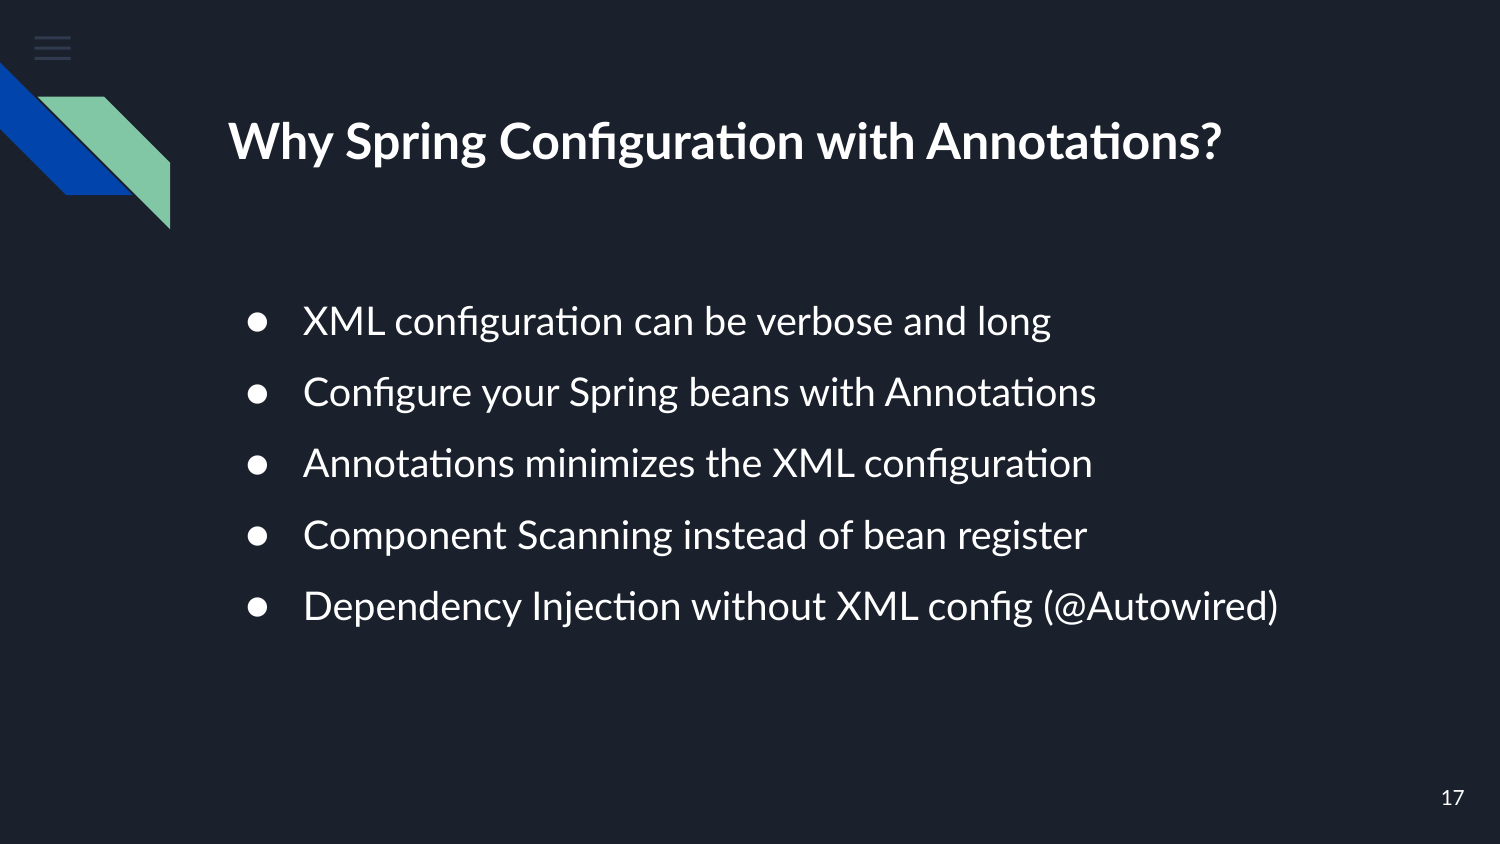

# Why Spring Configuration with Annotations?
XML configuration can be verbose and long
Configure your Spring beans with Annotations
Annotations minimizes the XML configuration
Component Scanning instead of bean register
Dependency Injection without XML config (@Autowired)
17